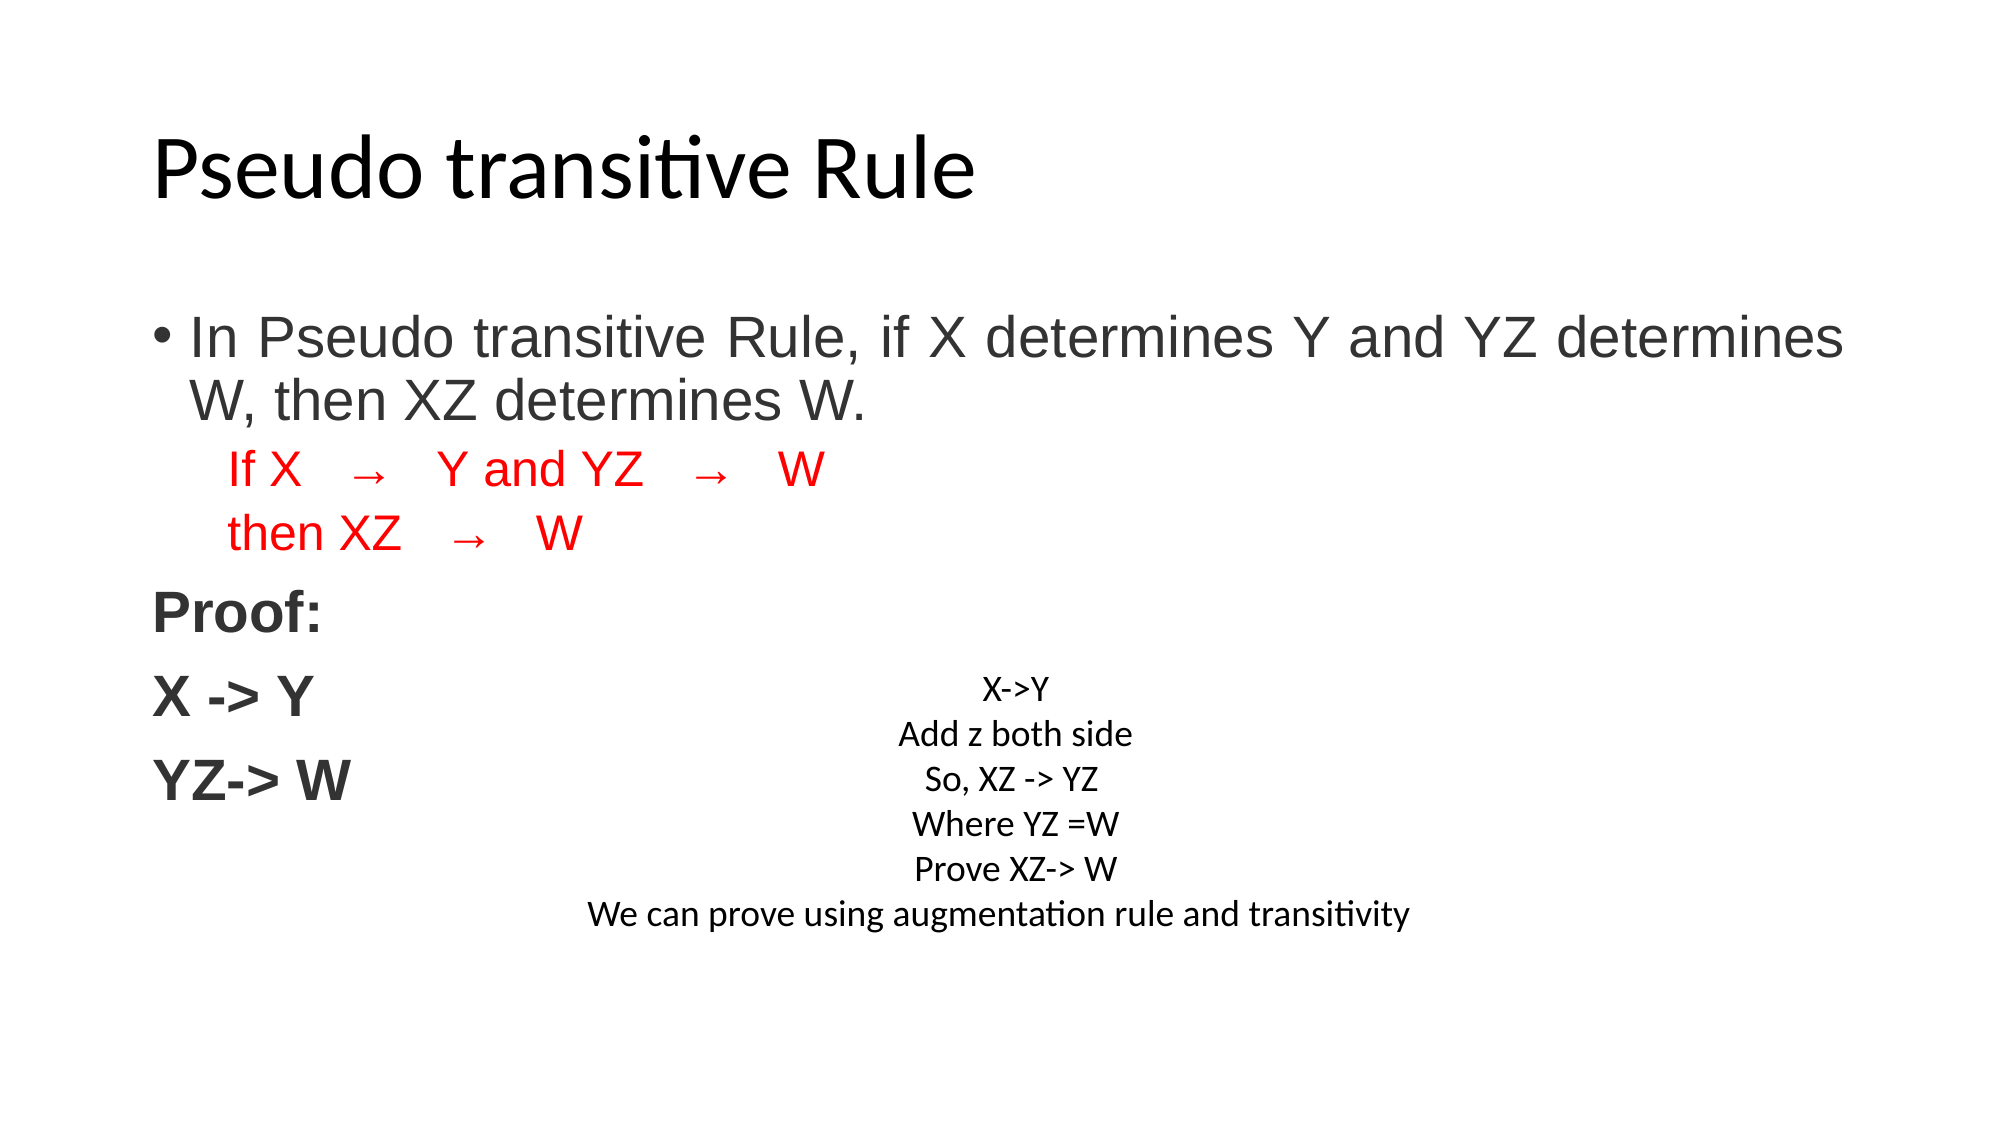

# Pseudo transitive Rule
In Pseudo transitive Rule, if X determines Y and YZ determines W, then XZ determines W.
If X   →   Y and YZ   →   W
then XZ   →   W
Proof:
X -> Y
YZ-> W
X->Y
Add z both side
So, XZ -> YZ
Where YZ =W
Prove XZ-> W
We can prove using augmentation rule and transitivity